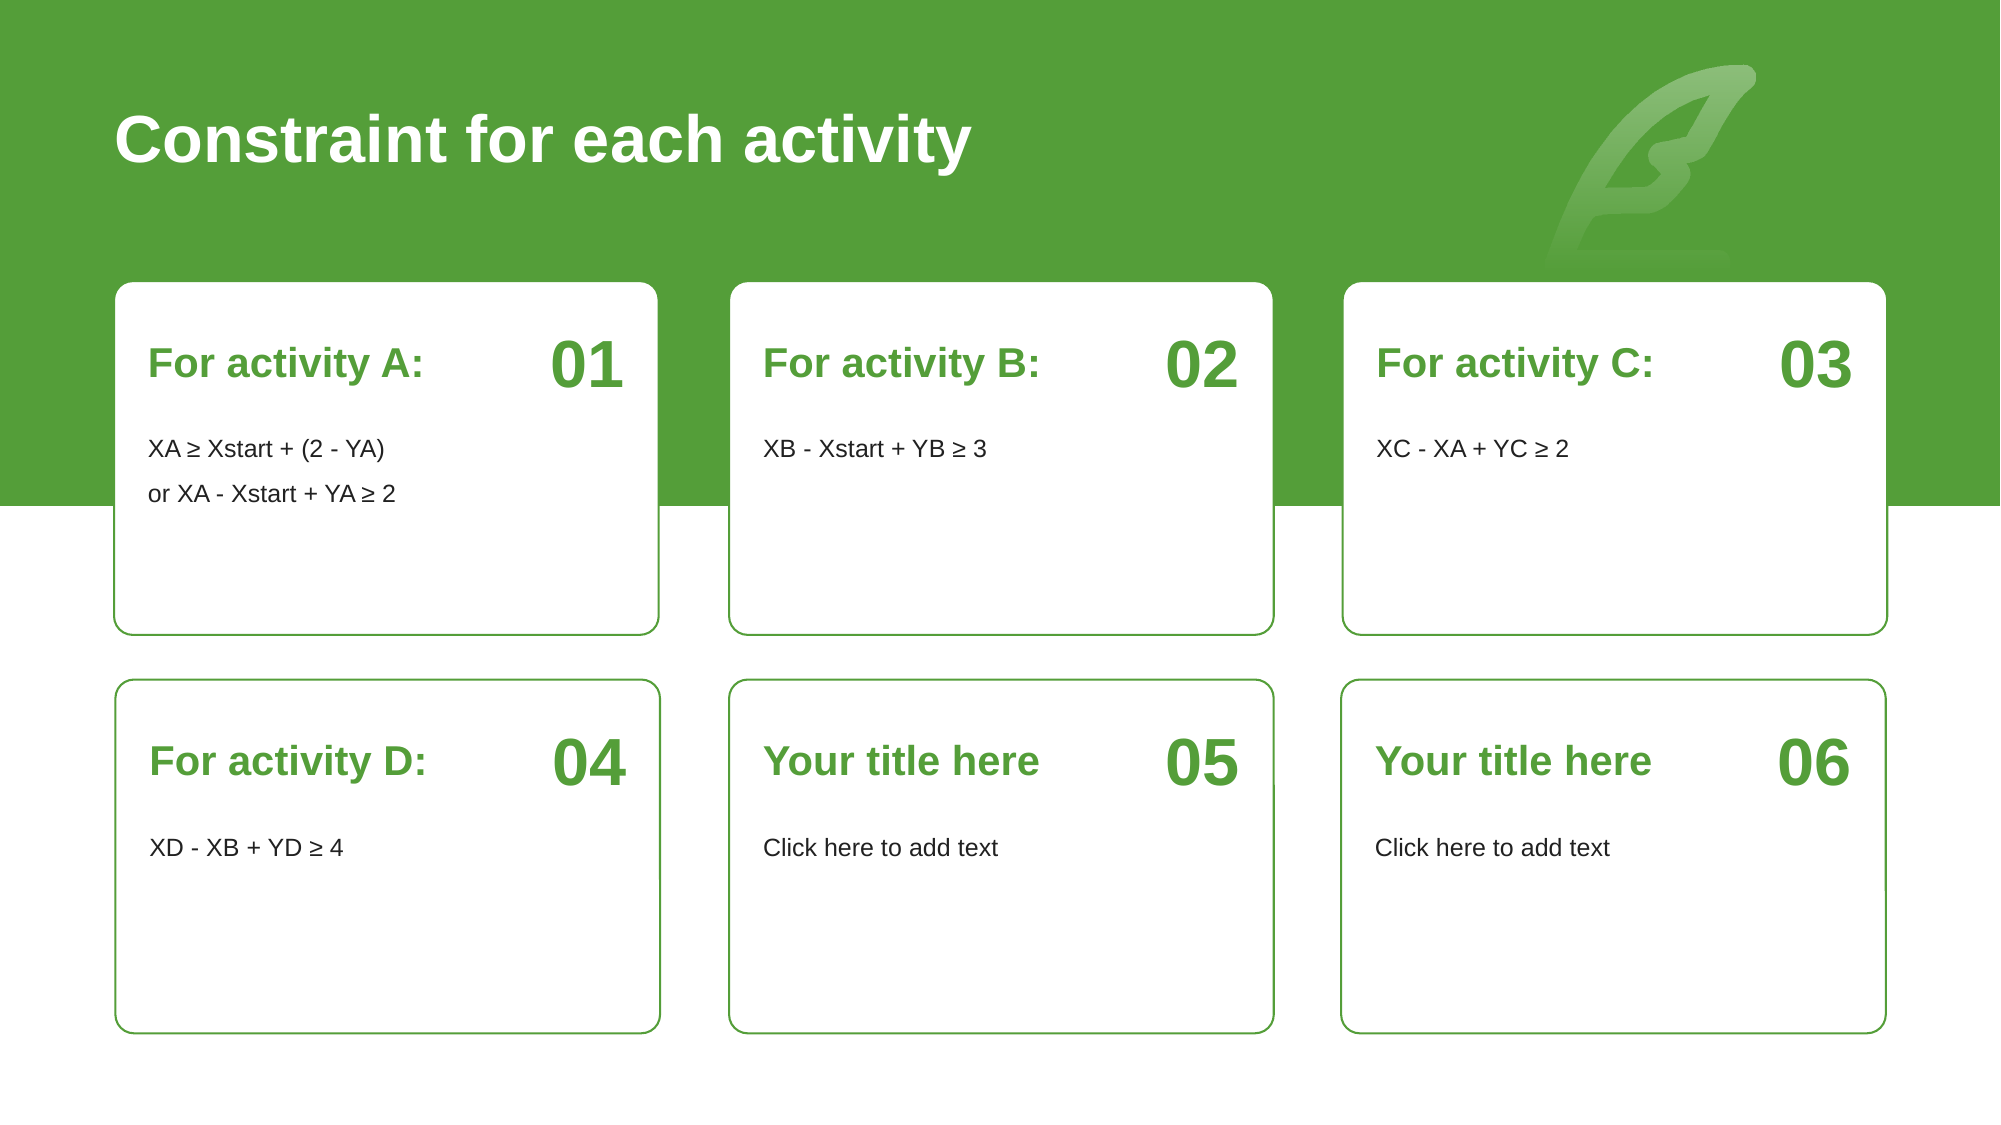

# Constraint for each activity

For activity A:
01
For activity B:
02
For activity C:
03
XA ≥ Xstart + (2 - YA)
or XA - Xstart + YA ≥ 2
XB - Xstart + YB ≥ 3
XC - XA + YC ≥ 2

For activity D:
04
Your title here
05
Your title here
06
XD - XB + YD ≥ 4
Click here to add text
Click here to add text
54